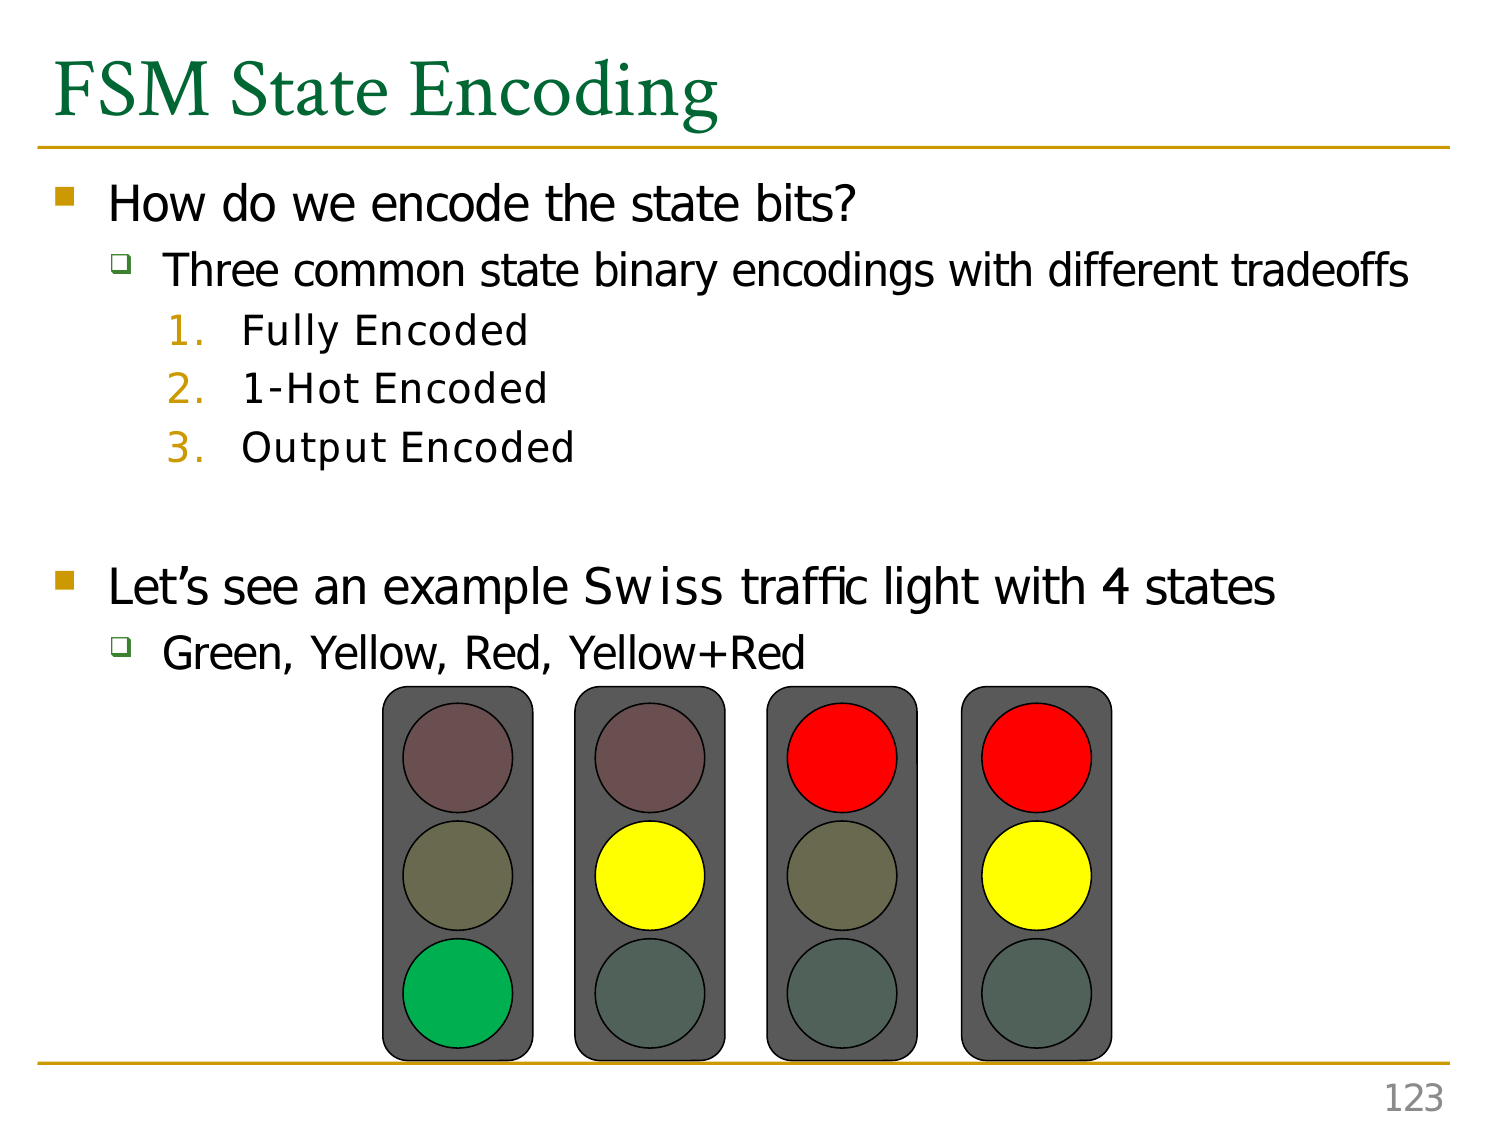

# FSM State Encoding
How do we encode the state bits?
Three common state binary encodings with different tradeoffs
Fully Encoded
1-Hot Encoded
Output Encoded

Let’s see an example Swiss traffic light with 4 states
Green, Yellow, Red, Yellow+Red

123